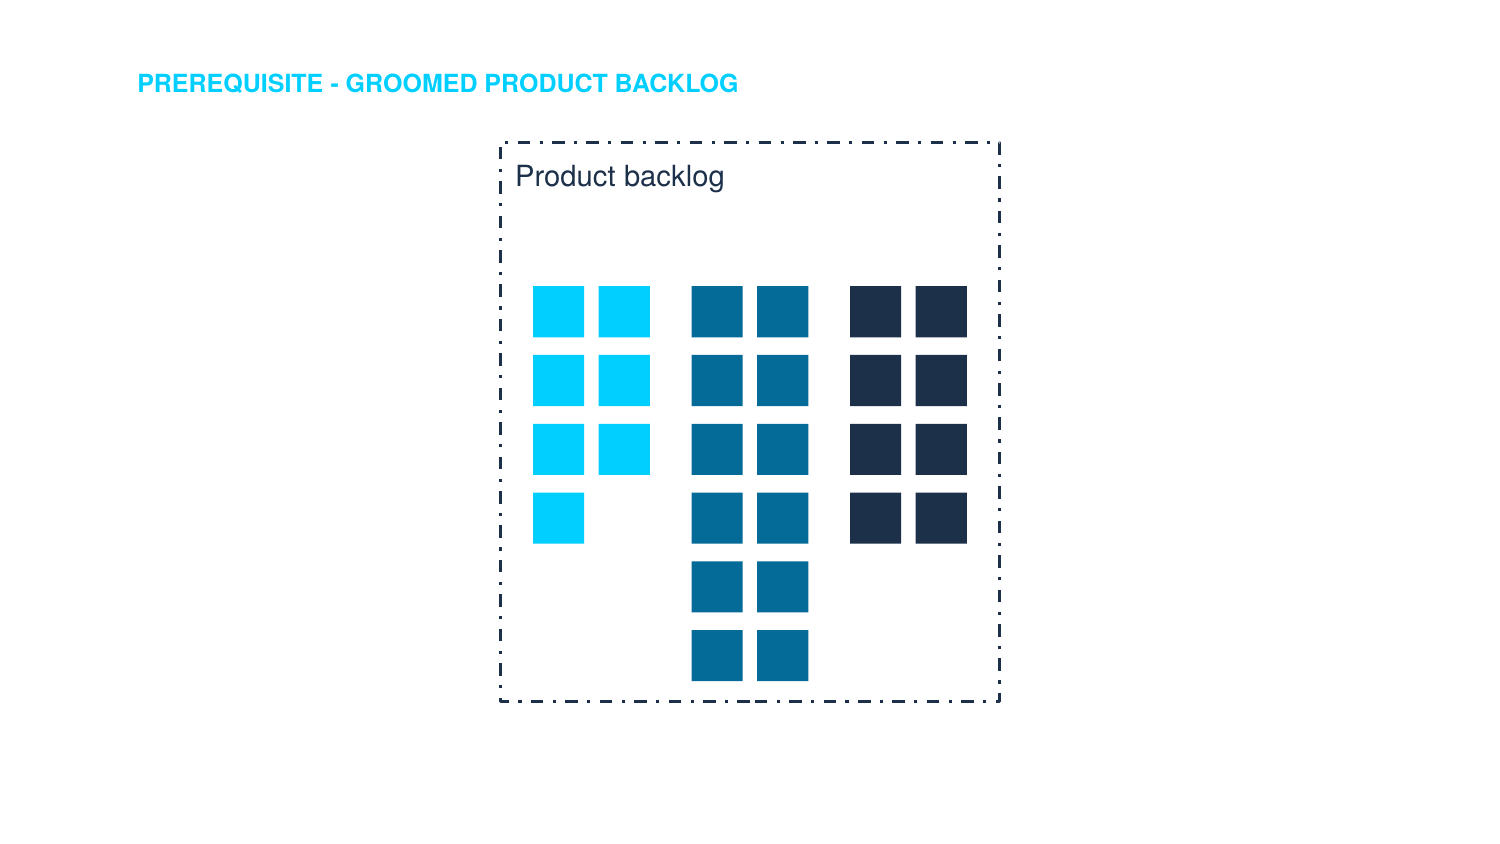

PREREQUISITE - GROOMED PRODUCT BACKLOG
Product backlog